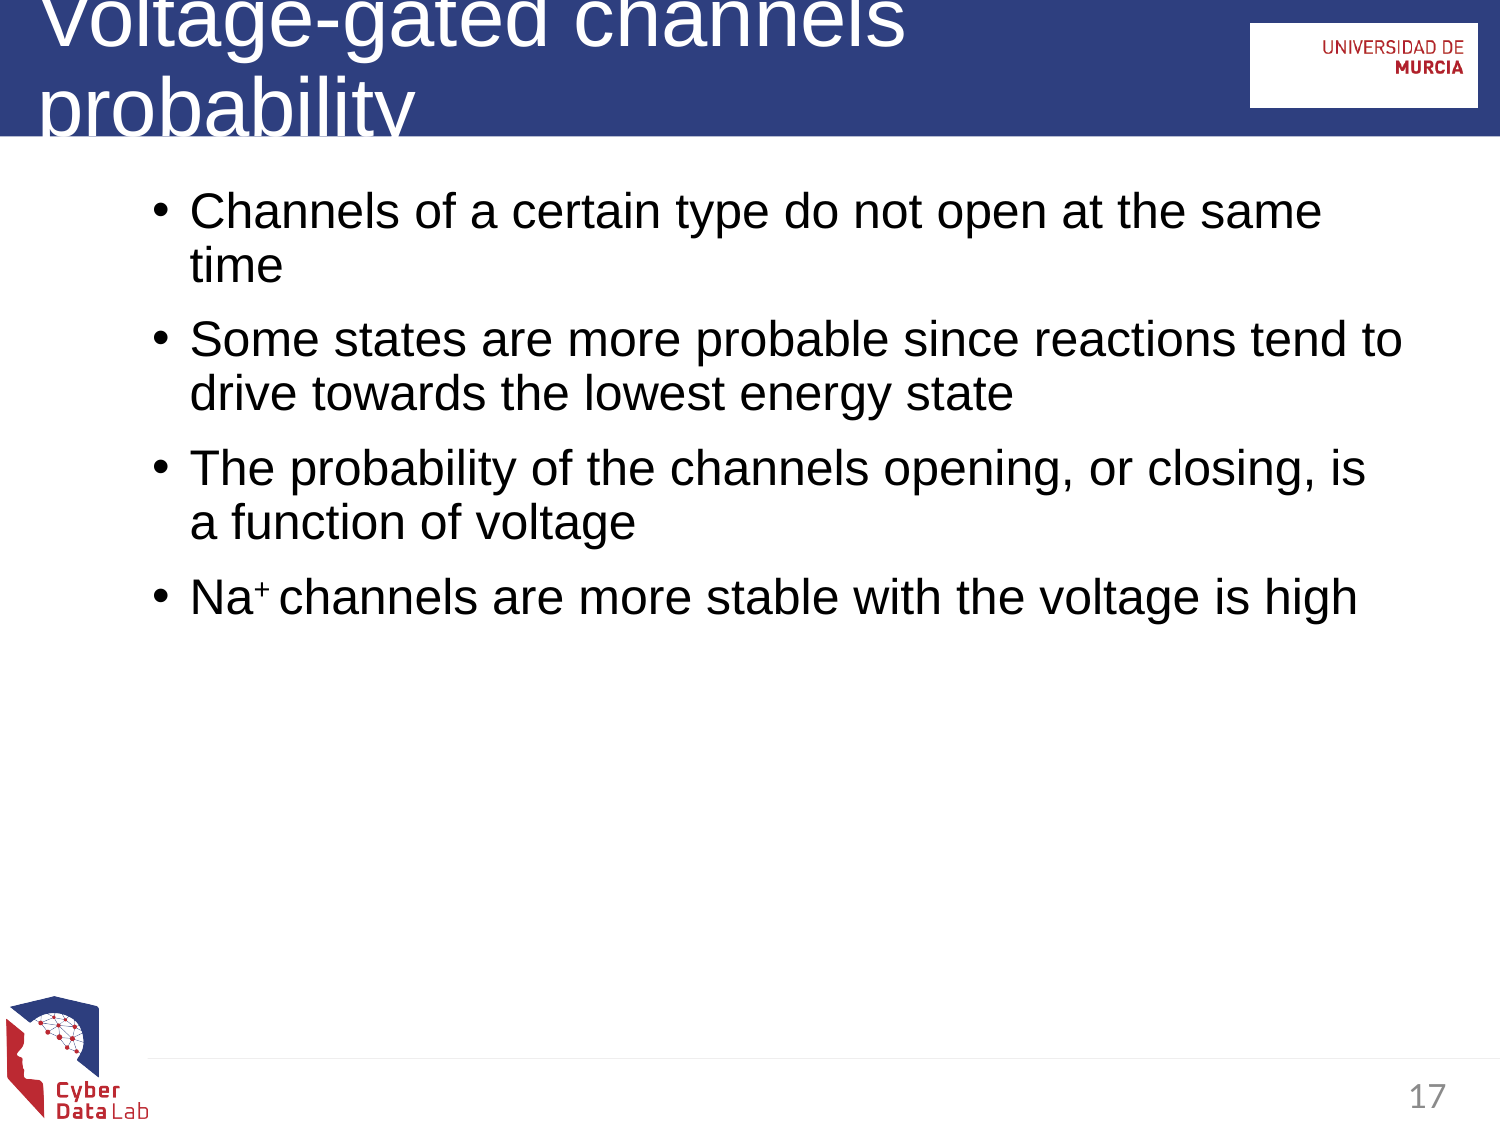

Voltage-gated channels probability
Channels of a certain type do not open at the same time
Some states are more probable since reactions tend to drive towards the lowest energy state
The probability of the channels opening, or closing, is a function of voltage
Na+ channels are more stable with the voltage is high

17